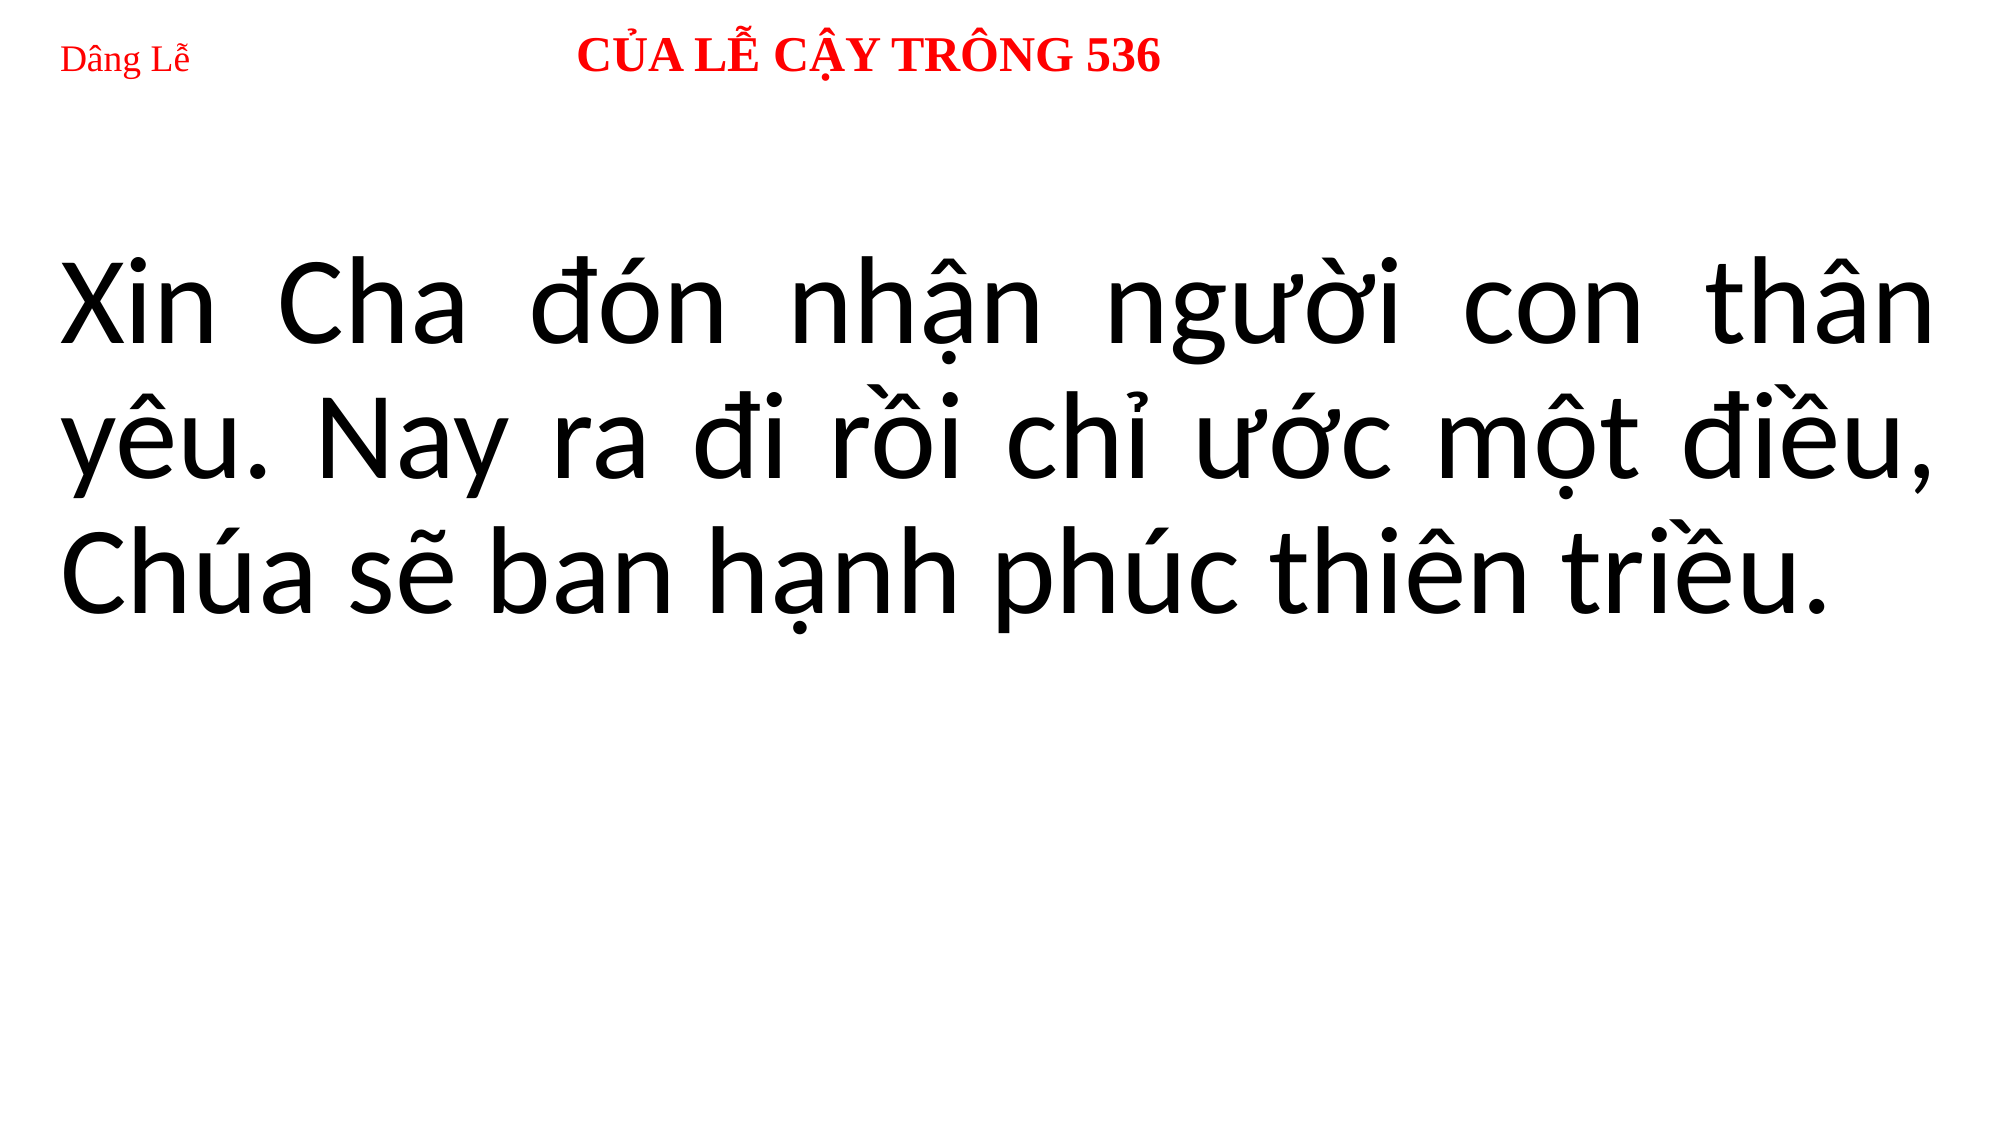

# Dâng Lễ                                	       CỦA LỄ CẬY TRÔNG 536
Xin Cha đón nhận người con thân yêu. Nay ra đi rồi chỉ ước một điều, Chúa sẽ ban hạnh phúc thiên triều.